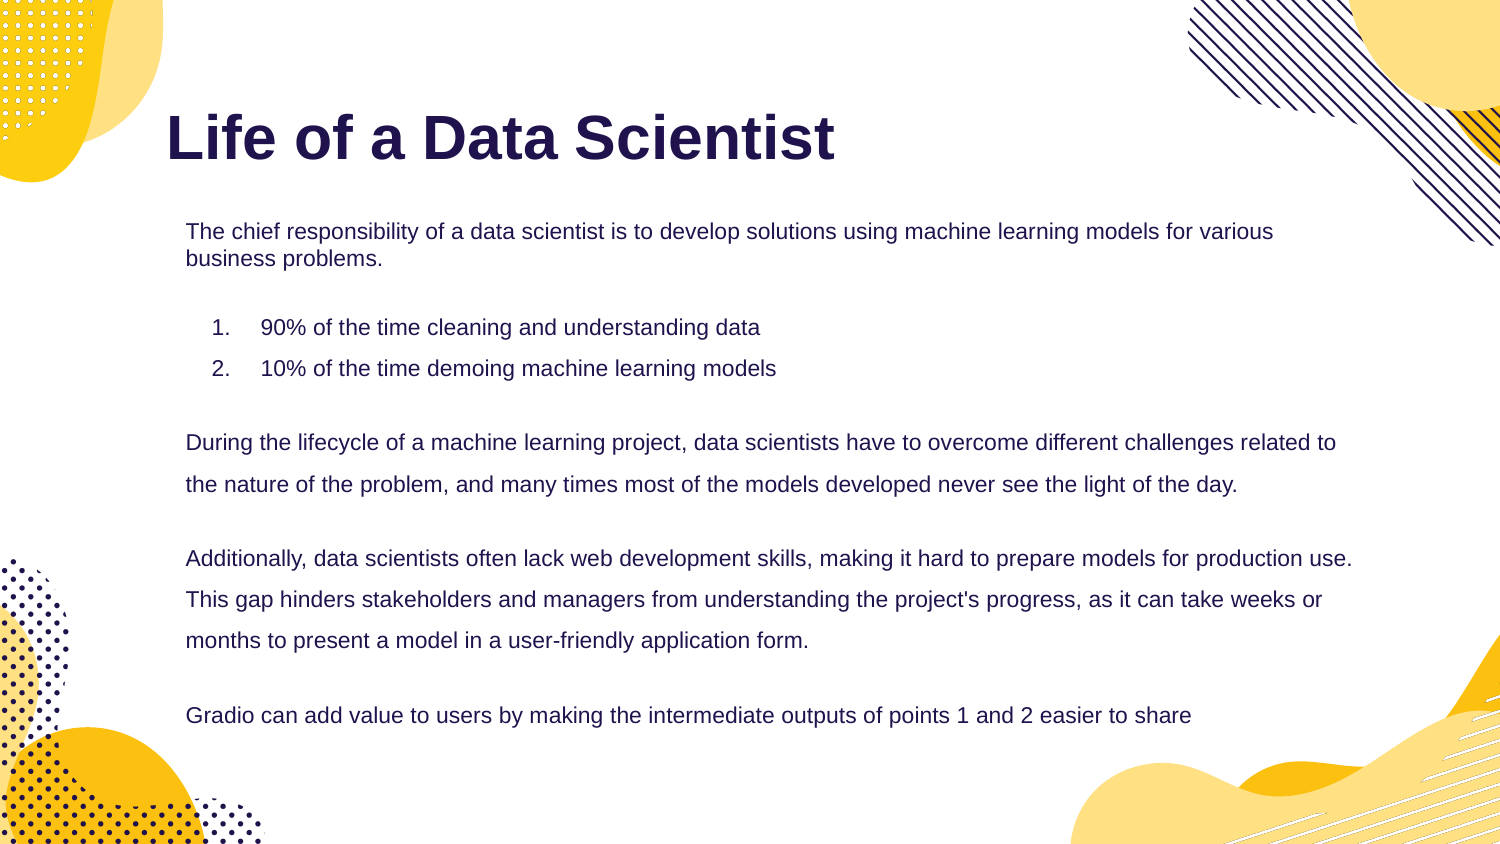

# Life of a Data Scientist
The chief responsibility of a data scientist is to develop solutions using machine learning models for various business problems.

90% of the time cleaning and understanding data
10% of the time demoing machine learning models
During the lifecycle of a machine learning project, data scientists have to overcome different challenges related to the nature of the problem, and many times most of the models developed never see the light of the day.
Additionally, data scientists often lack web development skills, making it hard to prepare models for production use. This gap hinders stakeholders and managers from understanding the project's progress, as it can take weeks or months to present a model in a user-friendly application form.
Gradio can add value to users by making the intermediate outputs of points 1 and 2 easier to share